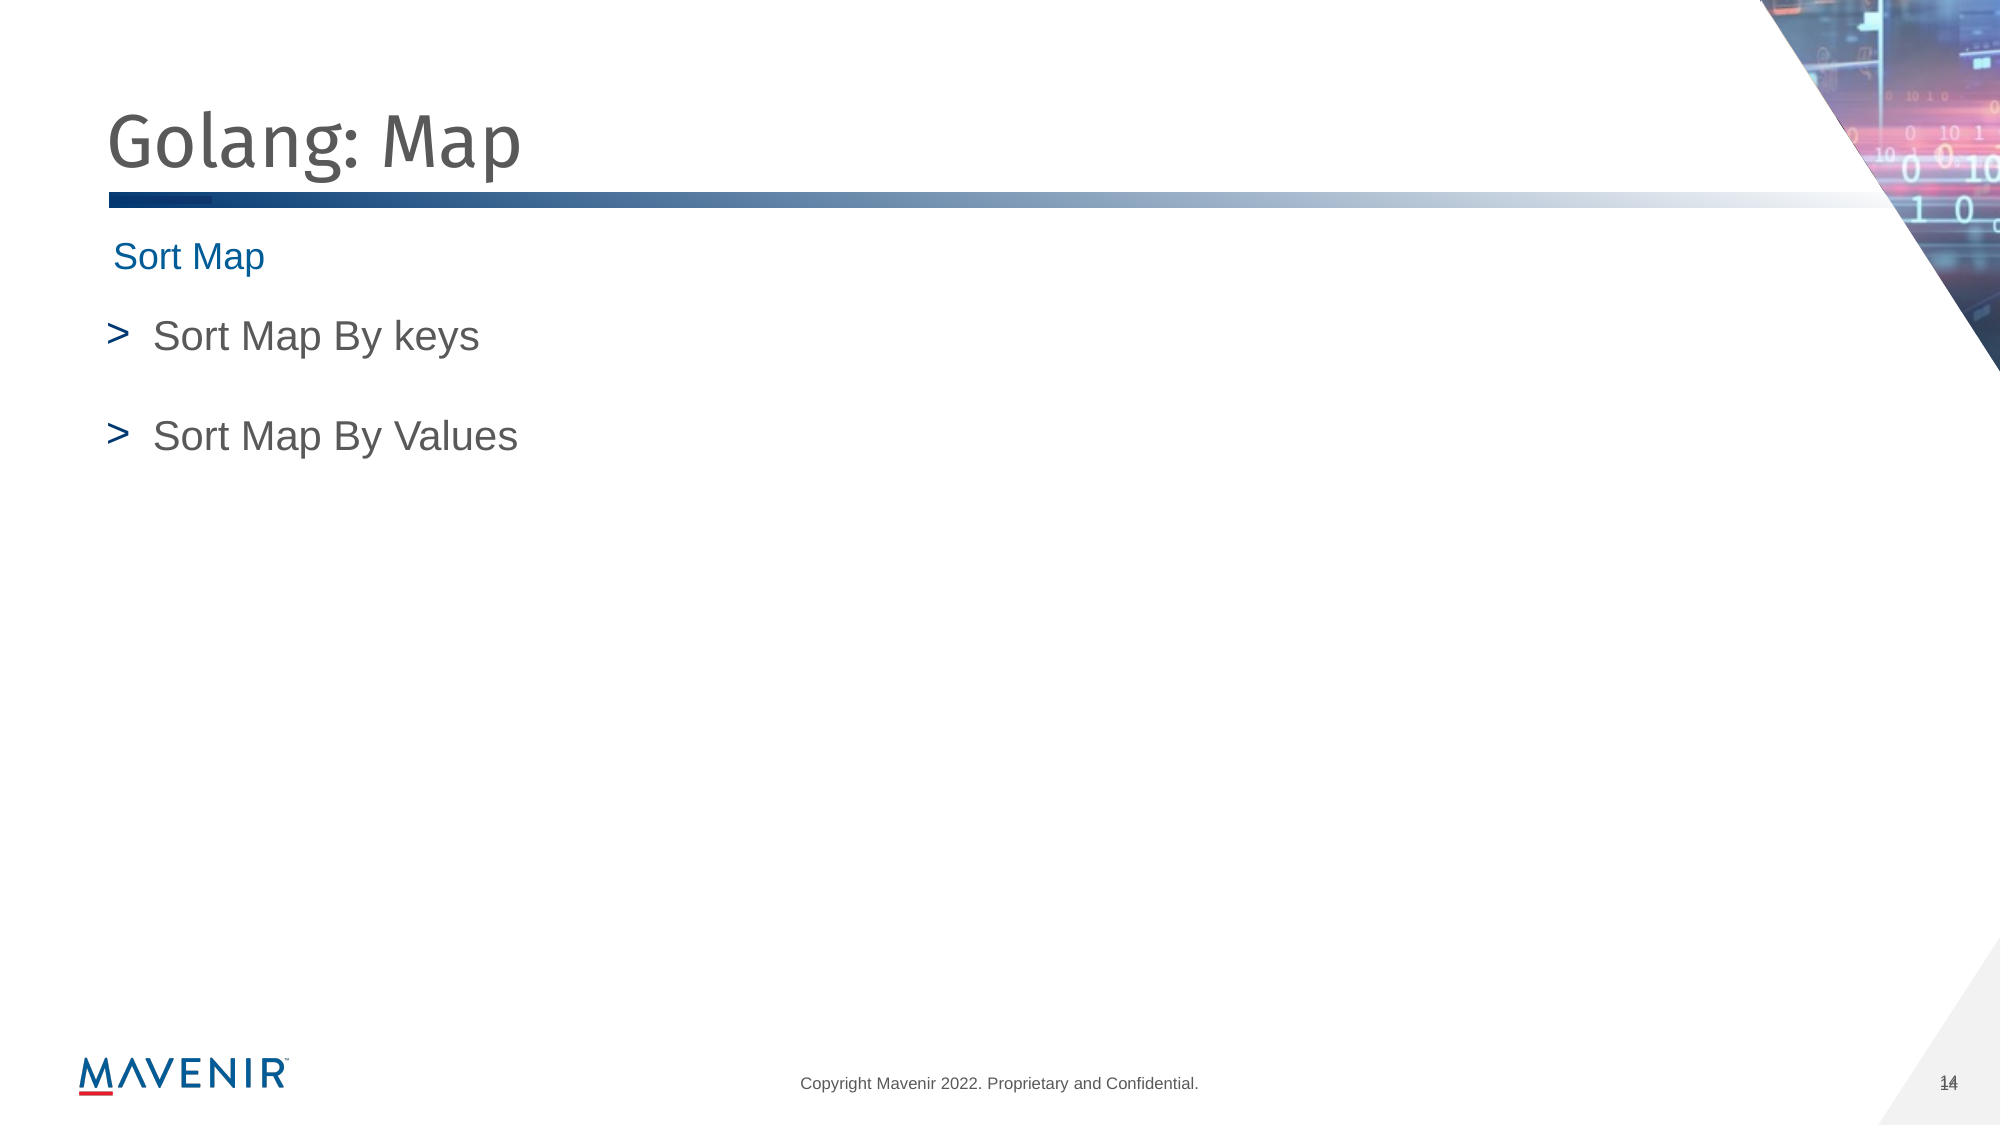

# Golang: Map

Sort Map

Sort Map By keys
Sort Map By Values

14